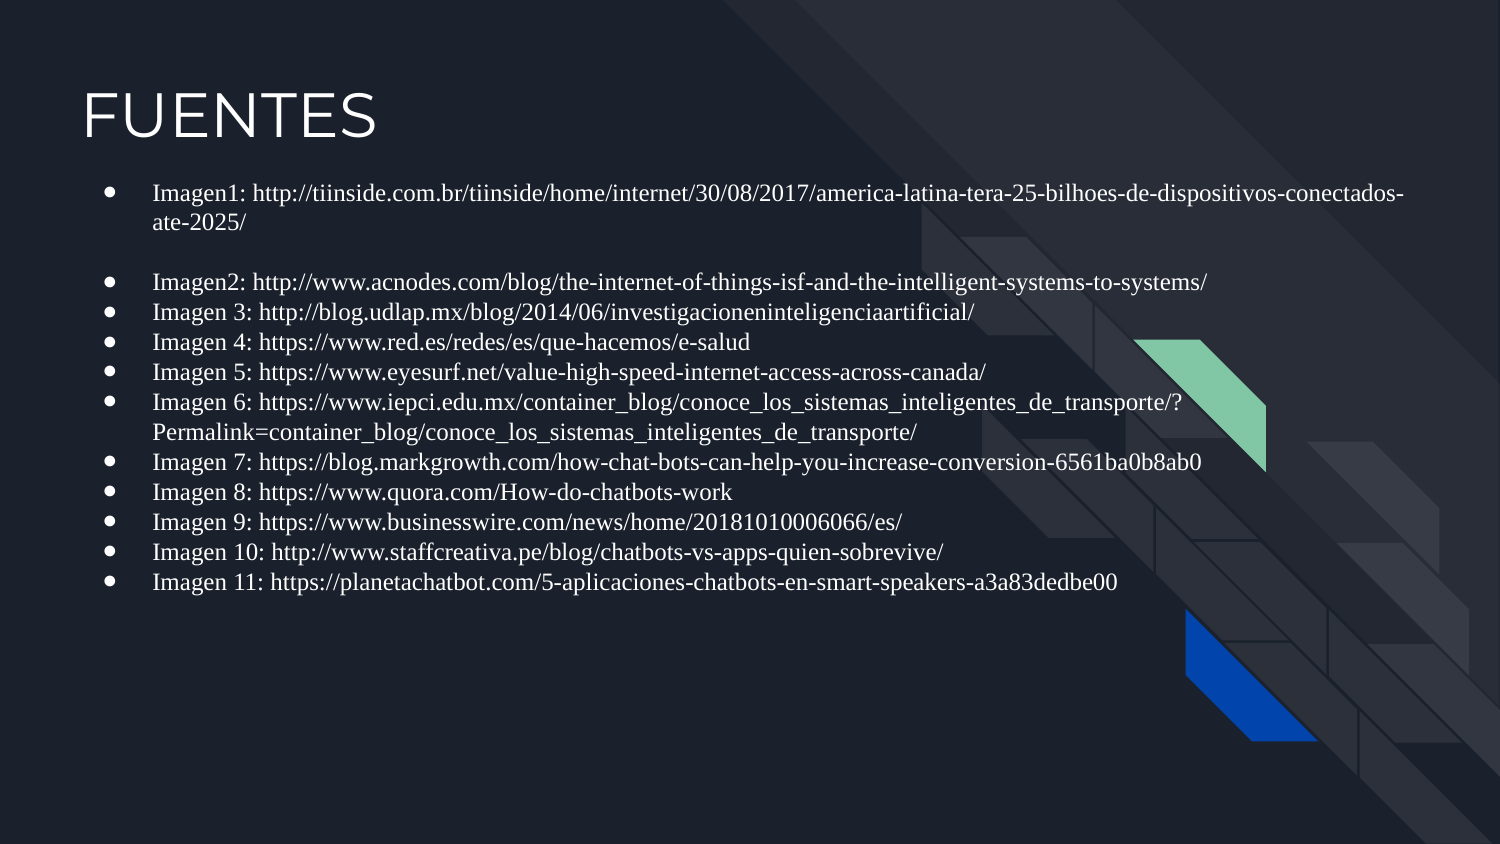

# FUENTES
Imagen1: http://tiinside.com.br/tiinside/home/internet/30/08/2017/america-latina-tera-25-bilhoes-de-dispositivos-conectados-ate-2025/

Imagen2: http://www.acnodes.com/blog/the-internet-of-things-isf-and-the-intelligent-systems-to-systems/
Imagen 3: http://blog.udlap.mx/blog/2014/06/investigacioneninteligenciaartificial/
Imagen 4: https://www.red.es/redes/es/que-hacemos/e-salud
Imagen 5: https://www.eyesurf.net/value-high-speed-internet-access-across-canada/
Imagen 6: https://www.iepci.edu.mx/container_blog/conoce_los_sistemas_inteligentes_de_transporte/?Permalink=container_blog/conoce_los_sistemas_inteligentes_de_transporte/
Imagen 7: https://blog.markgrowth.com/how-chat-bots-can-help-you-increase-conversion-6561ba0b8ab0
Imagen 8: https://www.quora.com/How-do-chatbots-work
Imagen 9: https://www.businesswire.com/news/home/20181010006066/es/
Imagen 10: http://www.staffcreativa.pe/blog/chatbots-vs-apps-quien-sobrevive/
Imagen 11: https://planetachatbot.com/5-aplicaciones-chatbots-en-smart-speakers-a3a83dedbe00